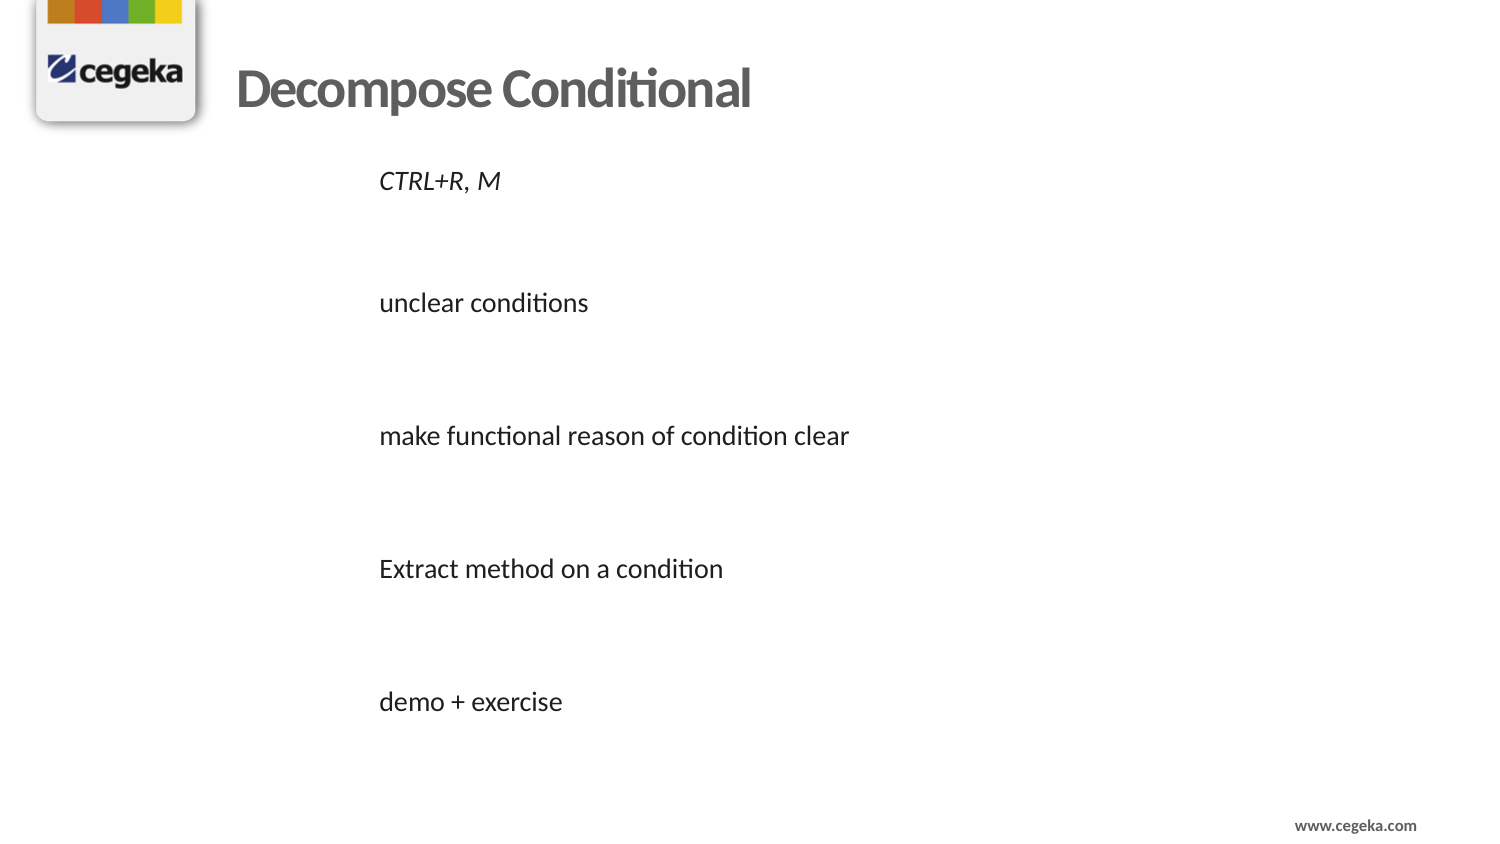

# Decompose Conditional
CTRL+R, M
unclear conditions
make functional reason of condition clear
Extract method on a condition
demo + exercise